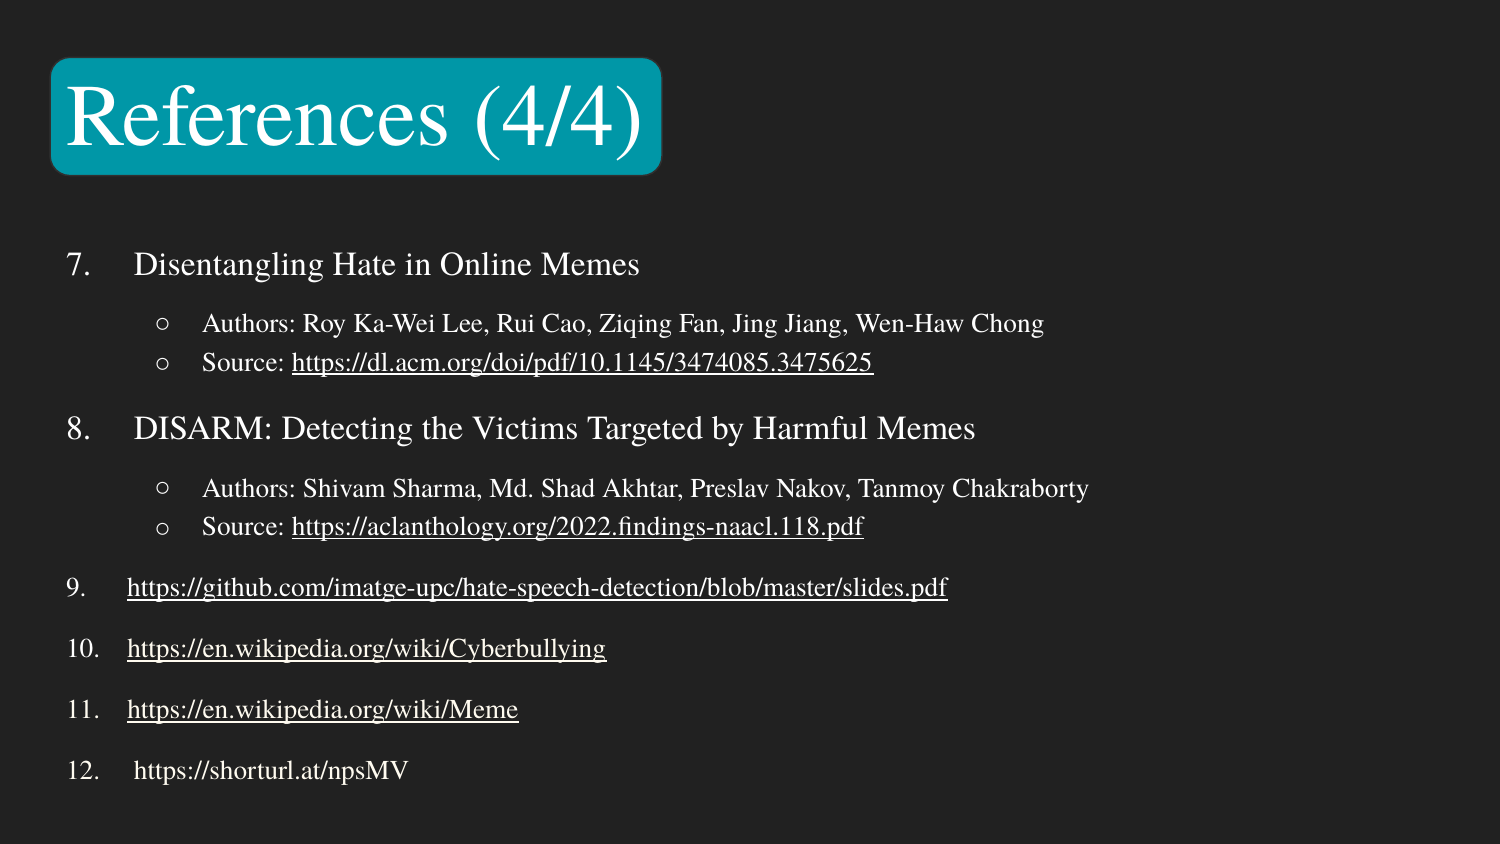

# References (4/4)

7.     Disentangling Hate in Online Memes
Authors: Roy Ka-Wei Lee, Rui Cao, Ziqing Fan, Jing Jiang, Wen-Haw Chong
Source: https://dl.acm.org/doi/pdf/10.1145/3474085.3475625
8.     DISARM: Detecting the Victims Targeted by Harmful Memes
Authors: Shivam Sharma, Md. Shad Akhtar, Preslav Nakov, Tanmoy Chakraborty
Source: https://aclanthology.org/2022.findings-naacl.118.pdf
9.      https://github.com/imatge-upc/hate-speech-detection/blob/master/slides.pdf
10.    https://en.wikipedia.org/wiki/Cyberbullying
11.    https://en.wikipedia.org/wiki/Meme
12.     https://shorturl.at/npsMV